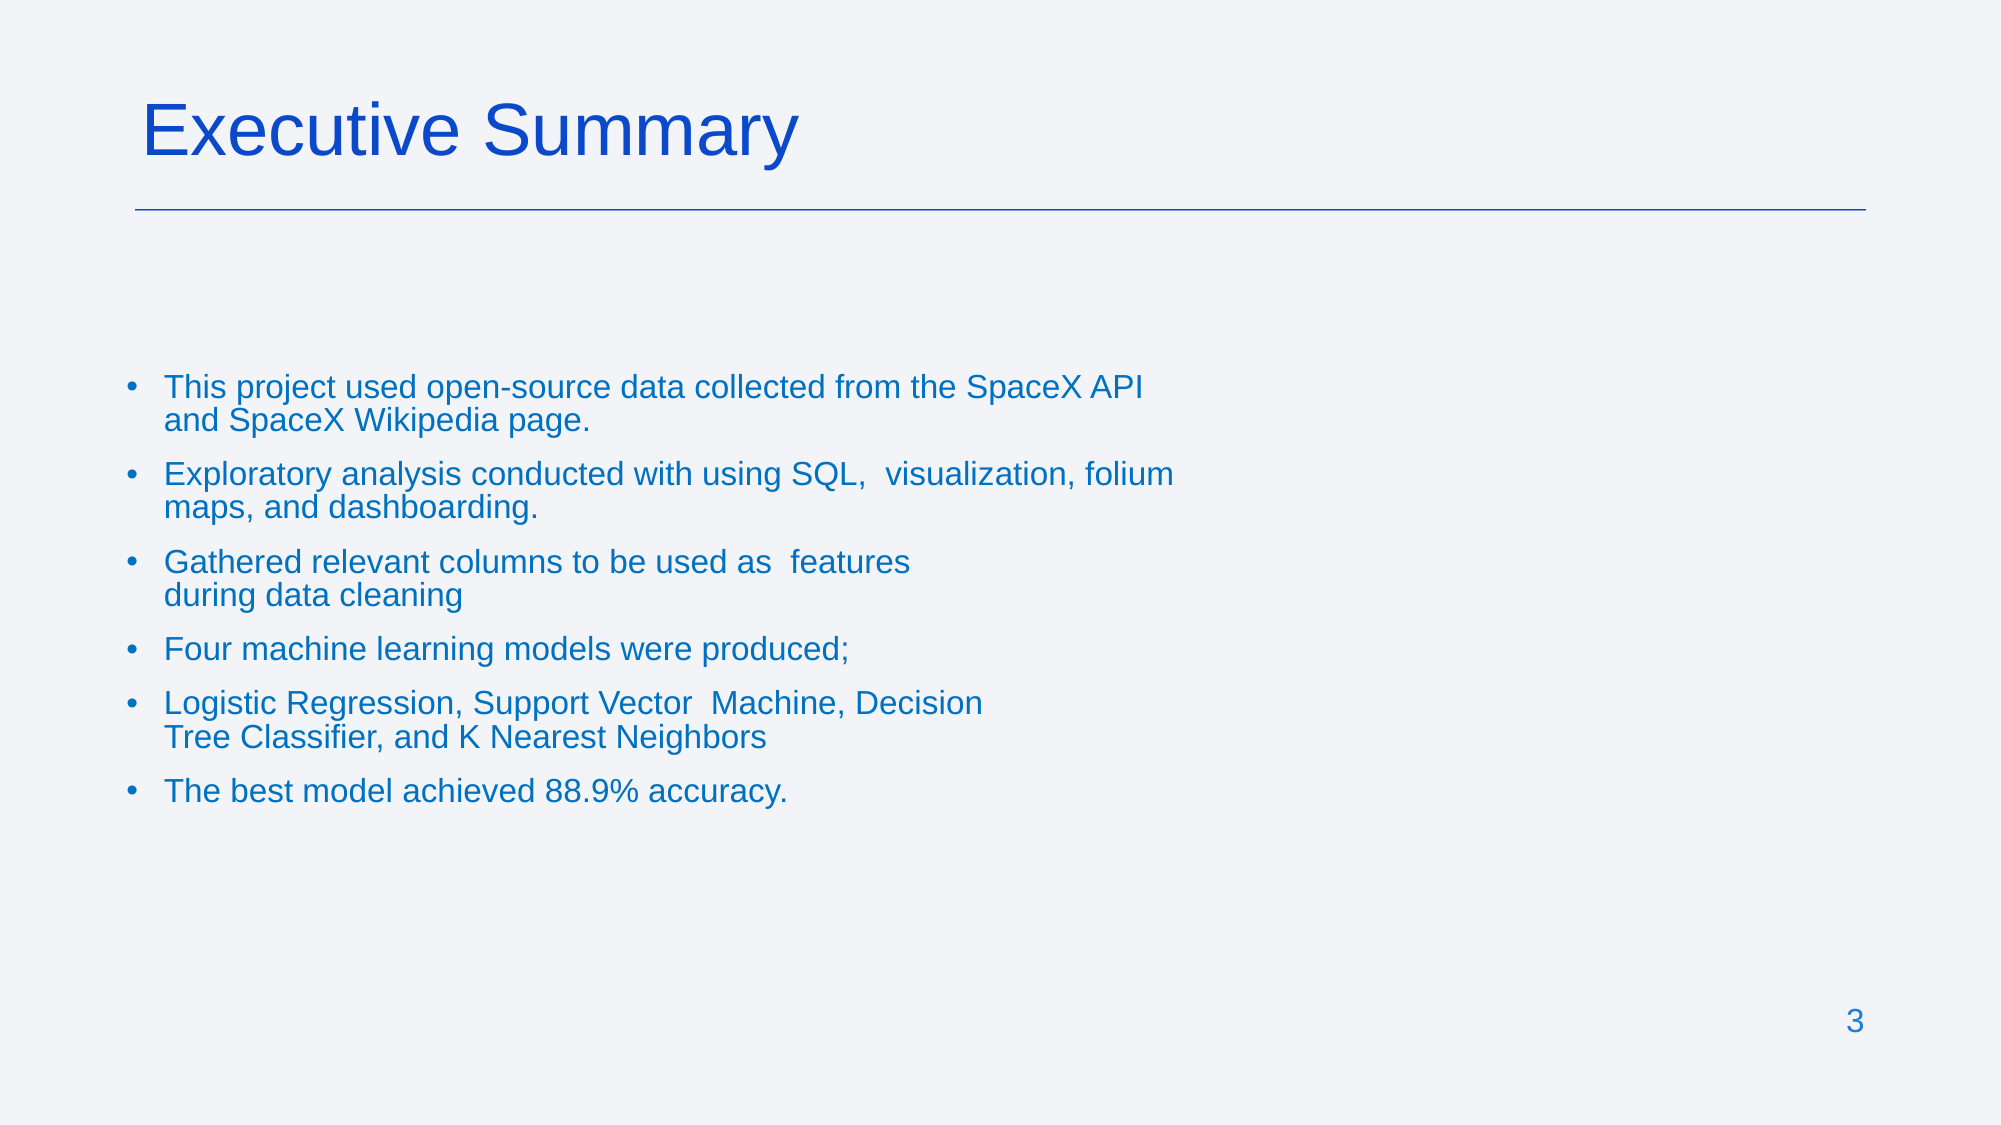

Executive Summary
This project used open-source data collected from the SpaceX API and SpaceX Wikipedia page.​
Exploratory analysis conducted with using SQL,  visualization, folium maps, and dashboarding.​
Gathered relevant columns to be used as  features during data cleaning​
Four machine learning models were produced;​
Logistic Regression, Support Vector  Machine, Decision Tree Classifier, and K Nearest Neighbors​
The best model achieved 88.9% accuracy.
3